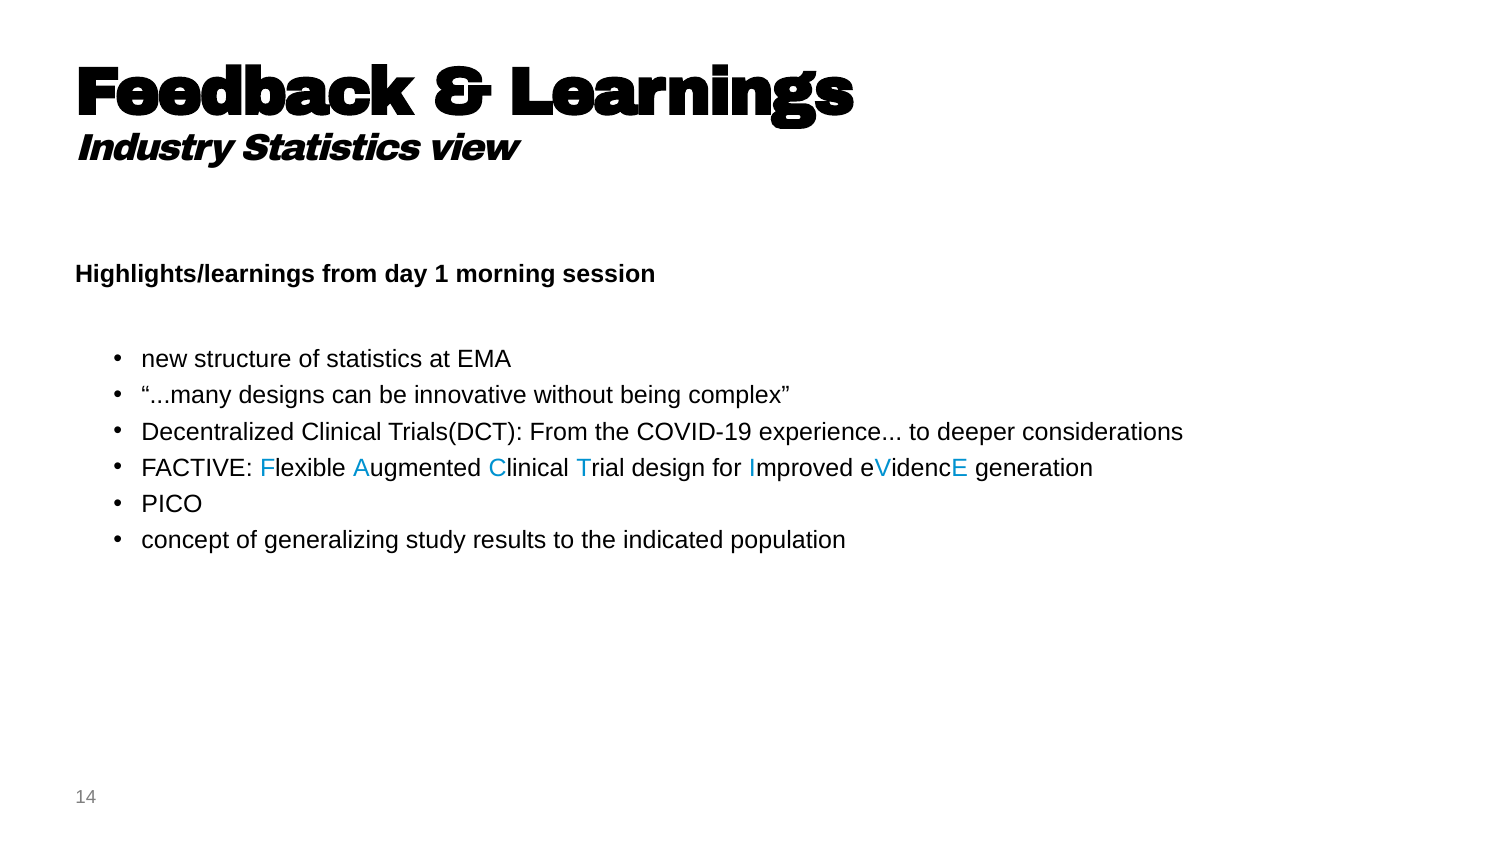

# Feedback & Learnings Industry Statistics view

Highlights/learnings from day 1 morning session

new structure of statistics at EMA
“...many designs can be innovative without being complex”
Decentralized Clinical Trials(DCT): From the COVID-19 experience... to deeper considerations
FACTIVE: Flexible Augmented Clinical Trial design for Improved eVidencE generation
PICO
concept of generalizing study results to the indicated population

14